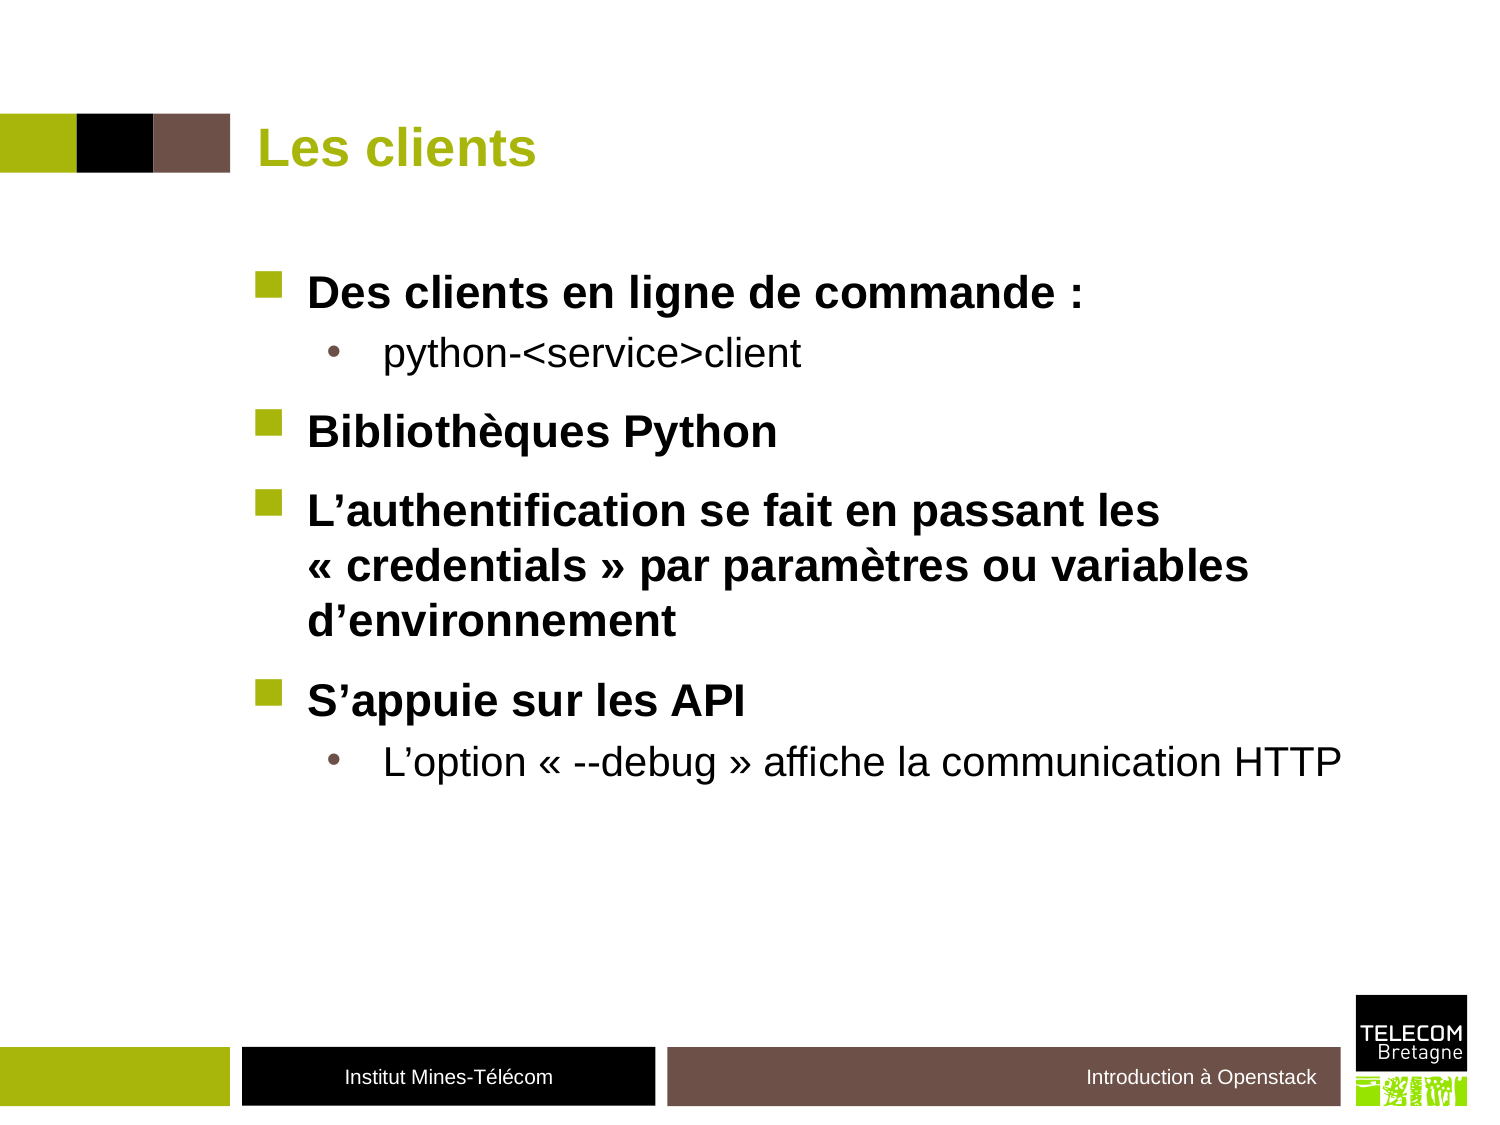

# Les clients
Des clients en ligne de commande :
python-<service>client
Bibliothèques Python
L’authentiﬁcation se fait en passant les « credentials » par paramètres ou variables d’environnement
S’appuie sur les API
L’option « --debug » aﬃche la communication HTTP
Introduction à Openstack